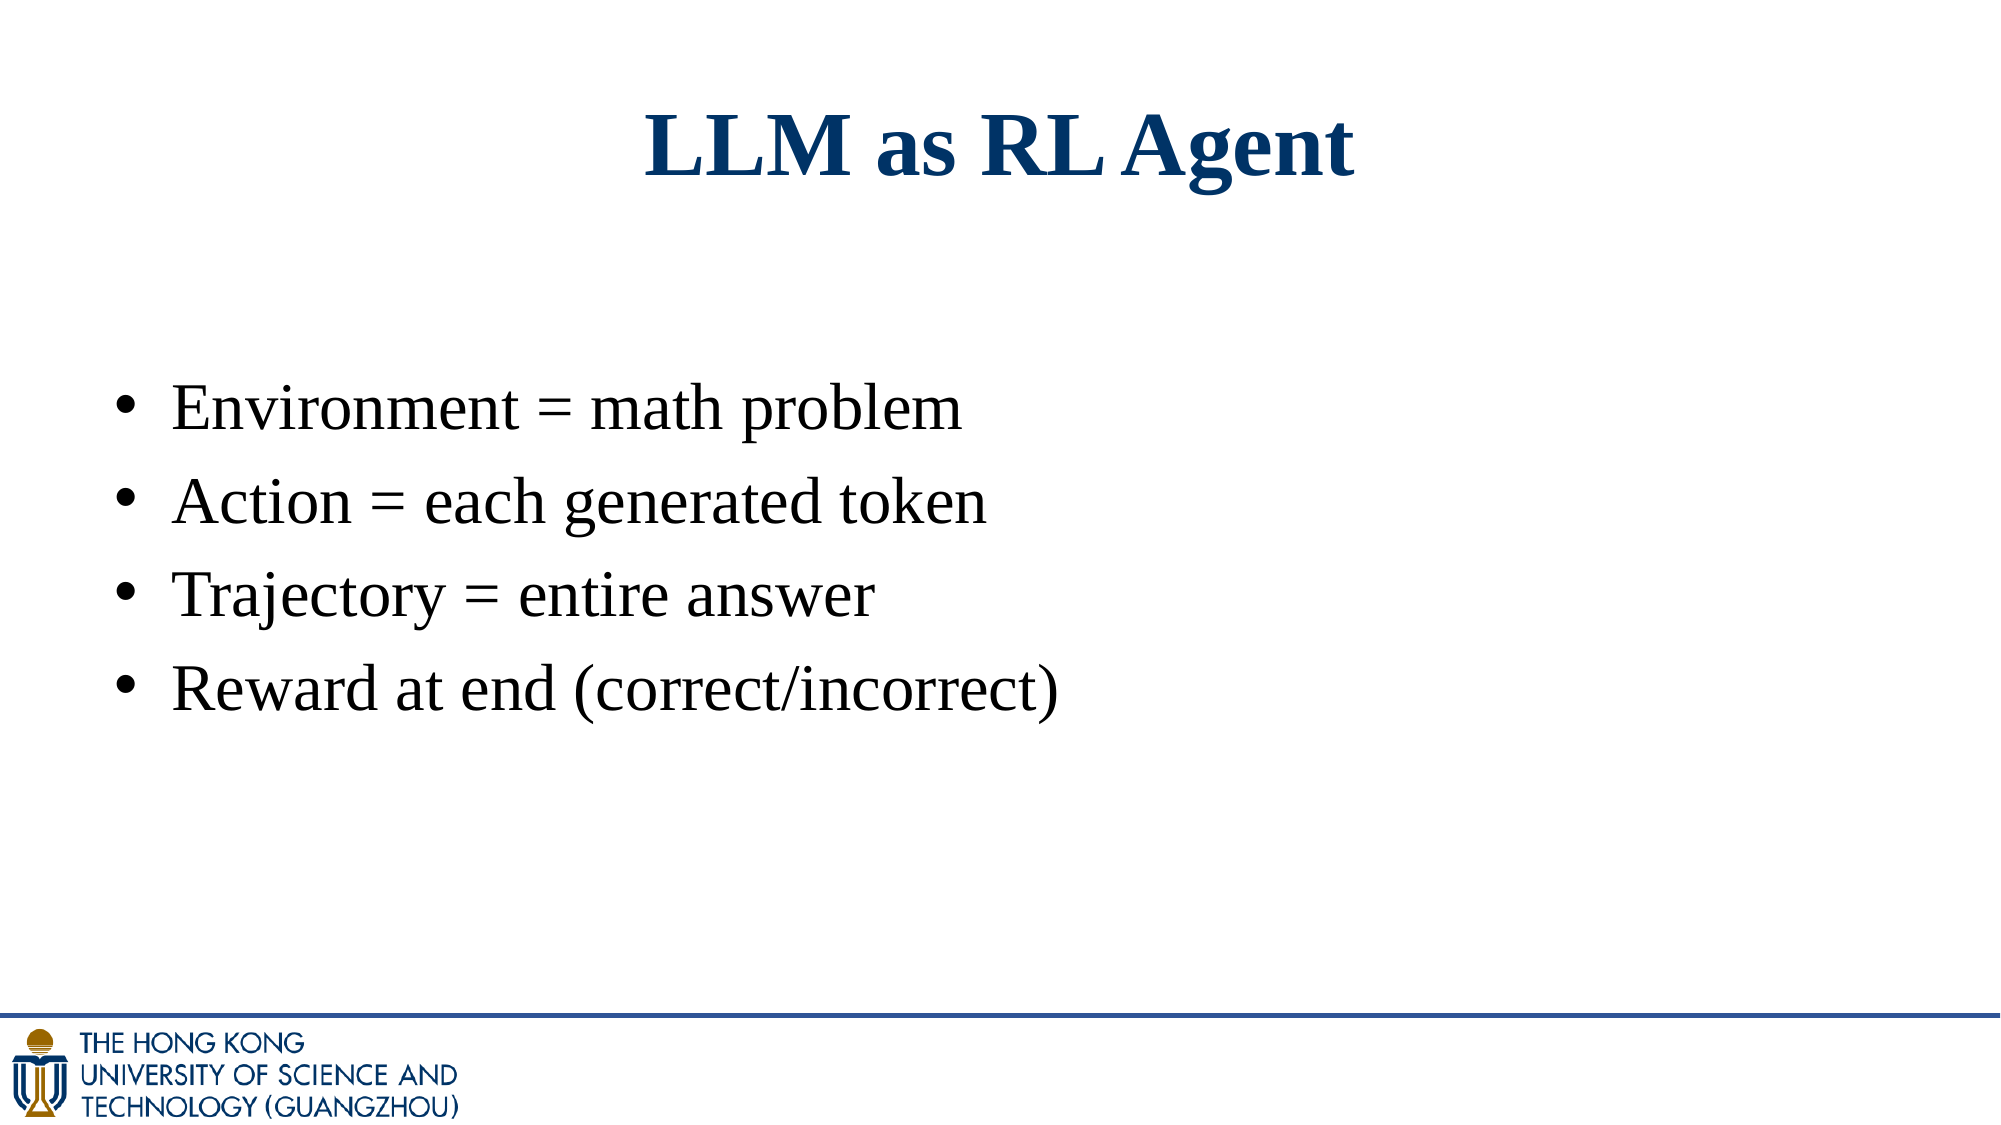

# LLM as RL Agent

Environment = math problem
Action = each generated token
Trajectory = entire answer
Reward at end (correct/incorrect)